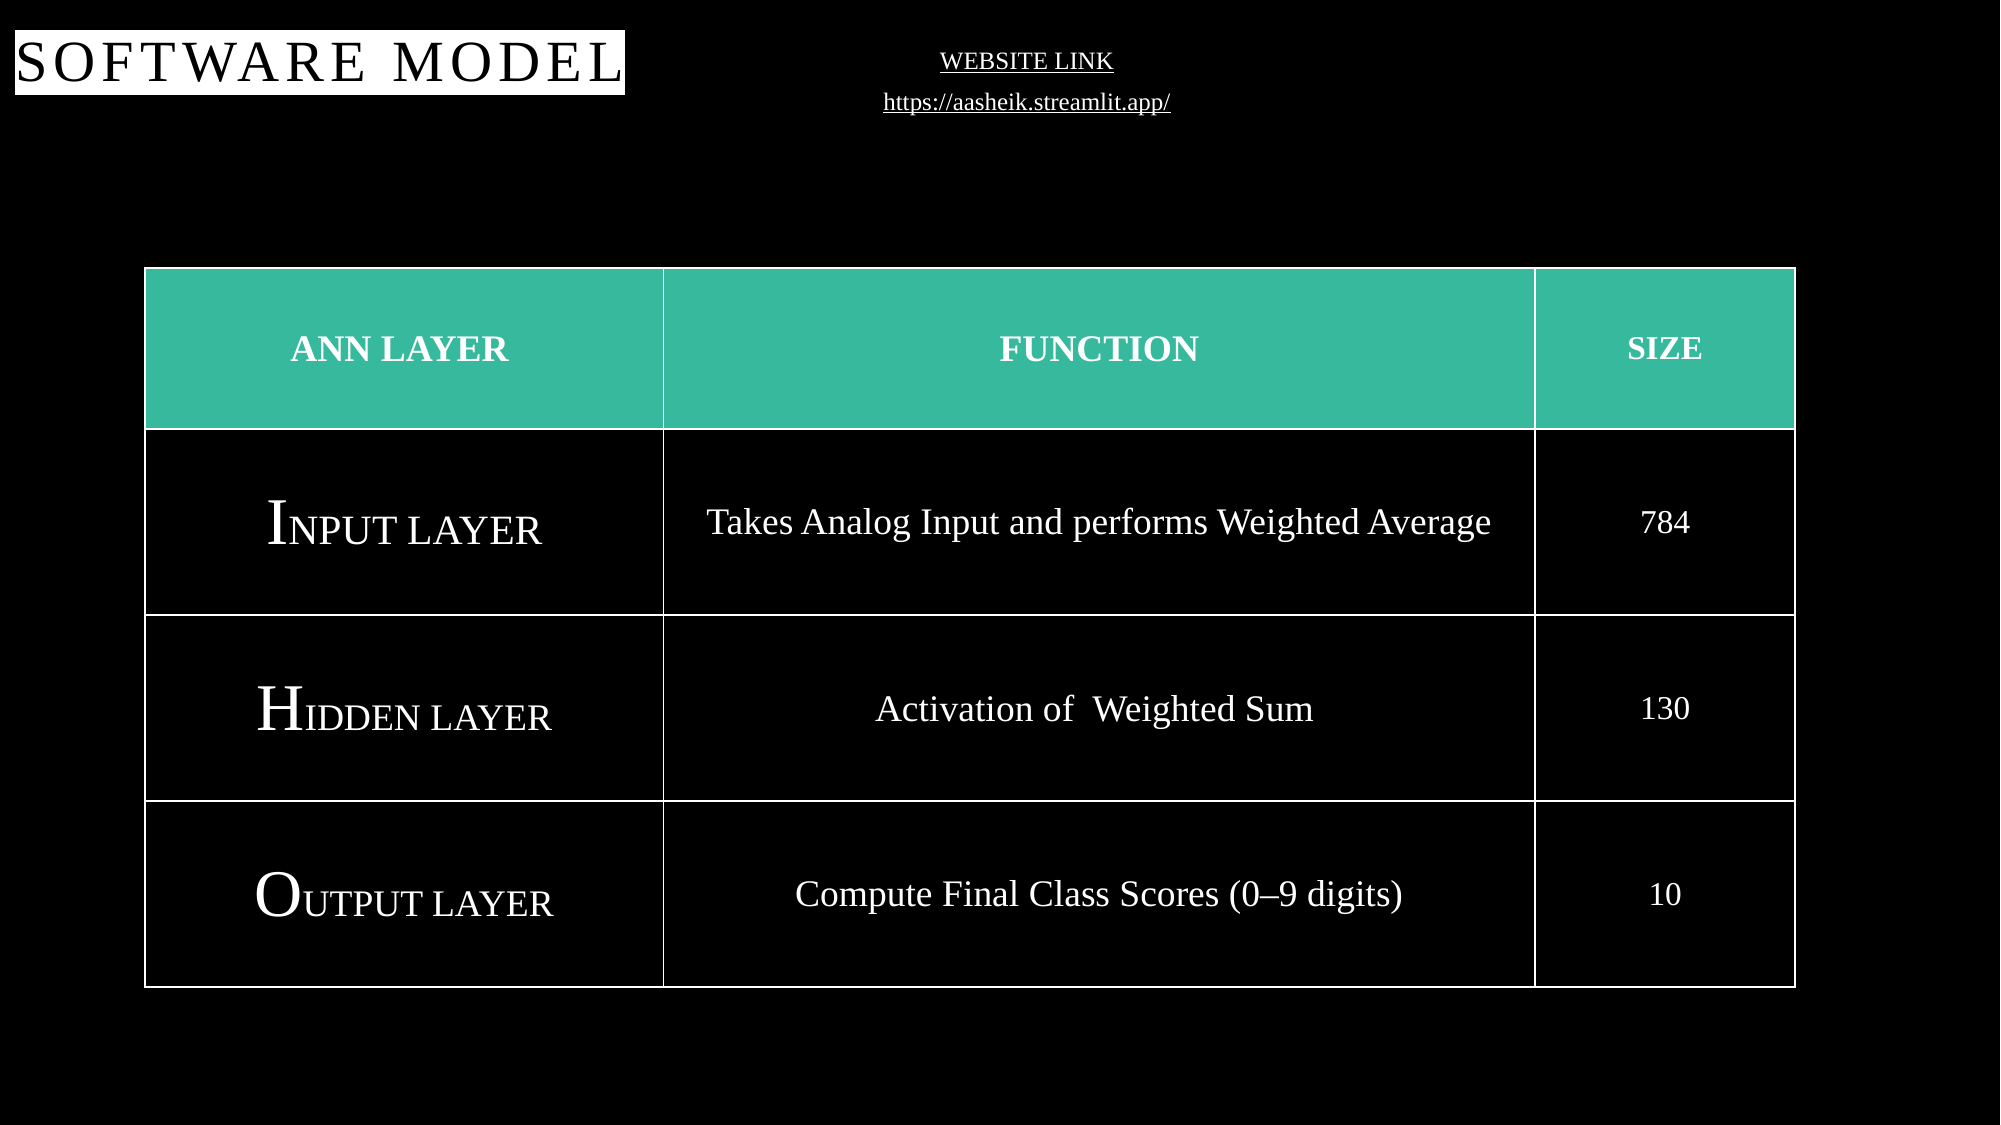

# SOFTWARE MODEL

WEBSITE LINK
https://aasheik.streamlit.app/
| ANN LAYER | FUNCTION | SIZE |
| --- | --- | --- |
| INPUT LAYER | Takes Analog Input and performs Weighted Average | 784 |
| HIDDEN LAYER | Activation of Weighted Sum | 130 |
| OUTPUT LAYER | Compute Final Class Scores (0–9 digits) | 10 |